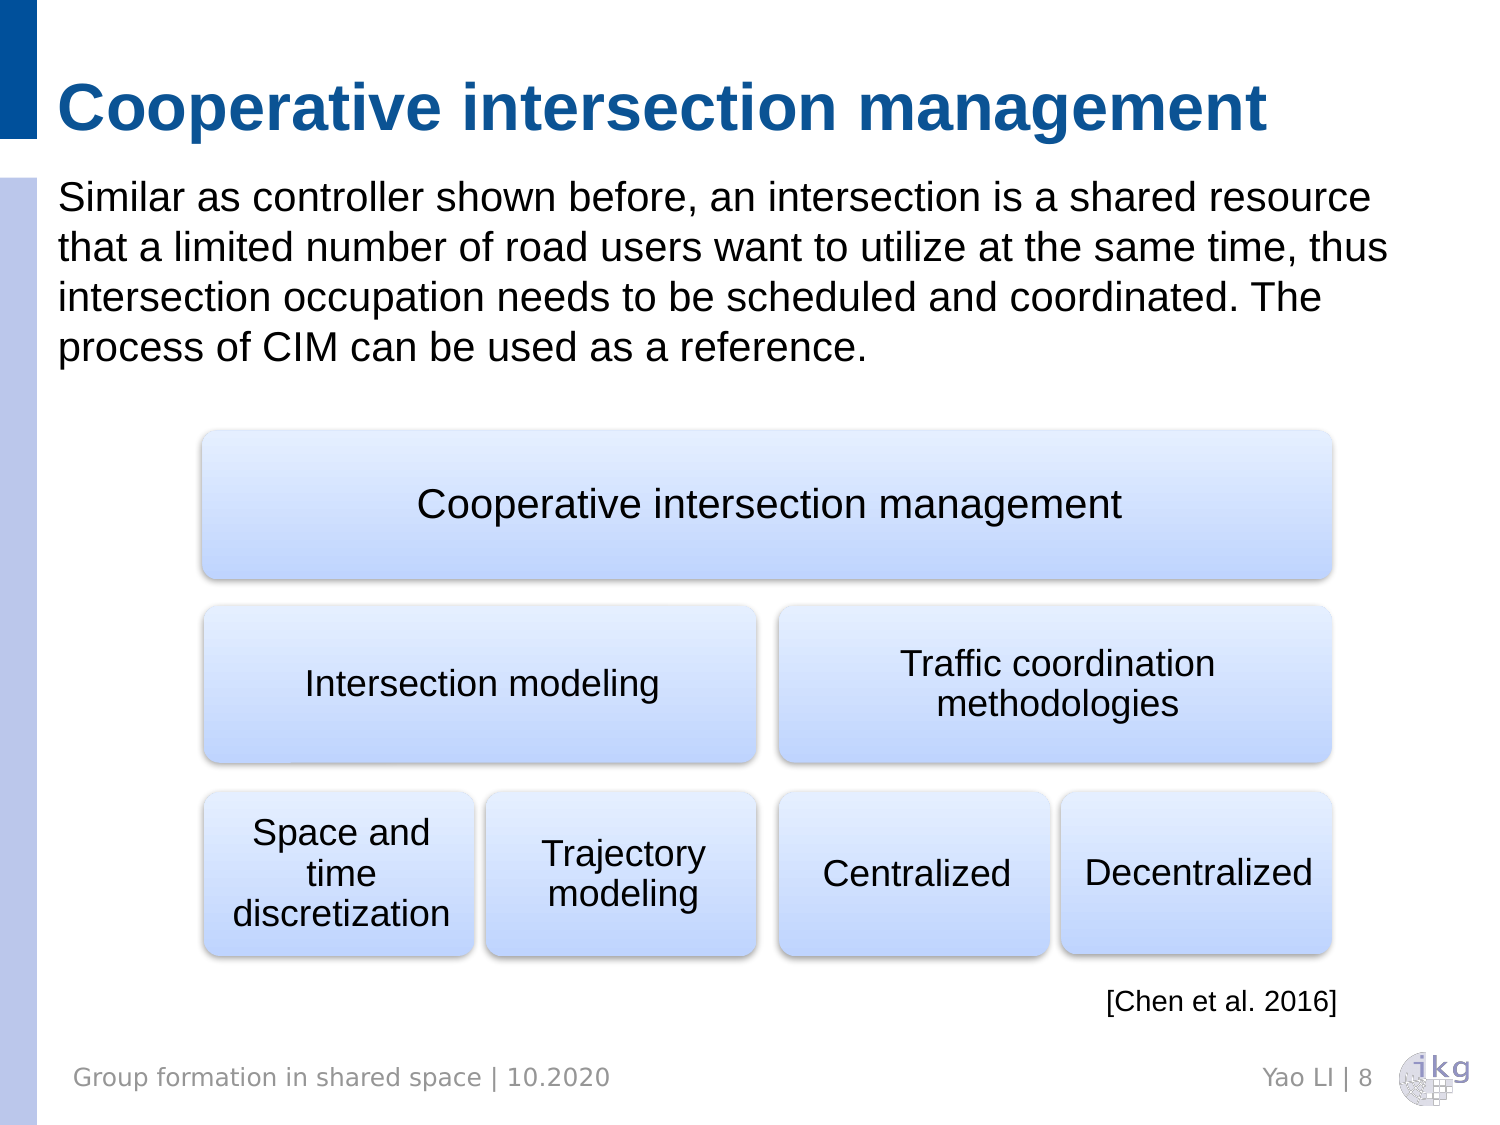

Cooperative intersection management
Similar as controller shown before, an intersection is a shared resource that a limited number of road users want to utilize at the same time, thus intersection occupation needs to be scheduled and coordinated. The process of CIM can be used as a reference.
Cooperative intersection management
Intersection modeling
Space and time discretization
Trajectory modeling
Traffic coordination methodologies
Centralized
Decentralized
[Chen et al. 2016]